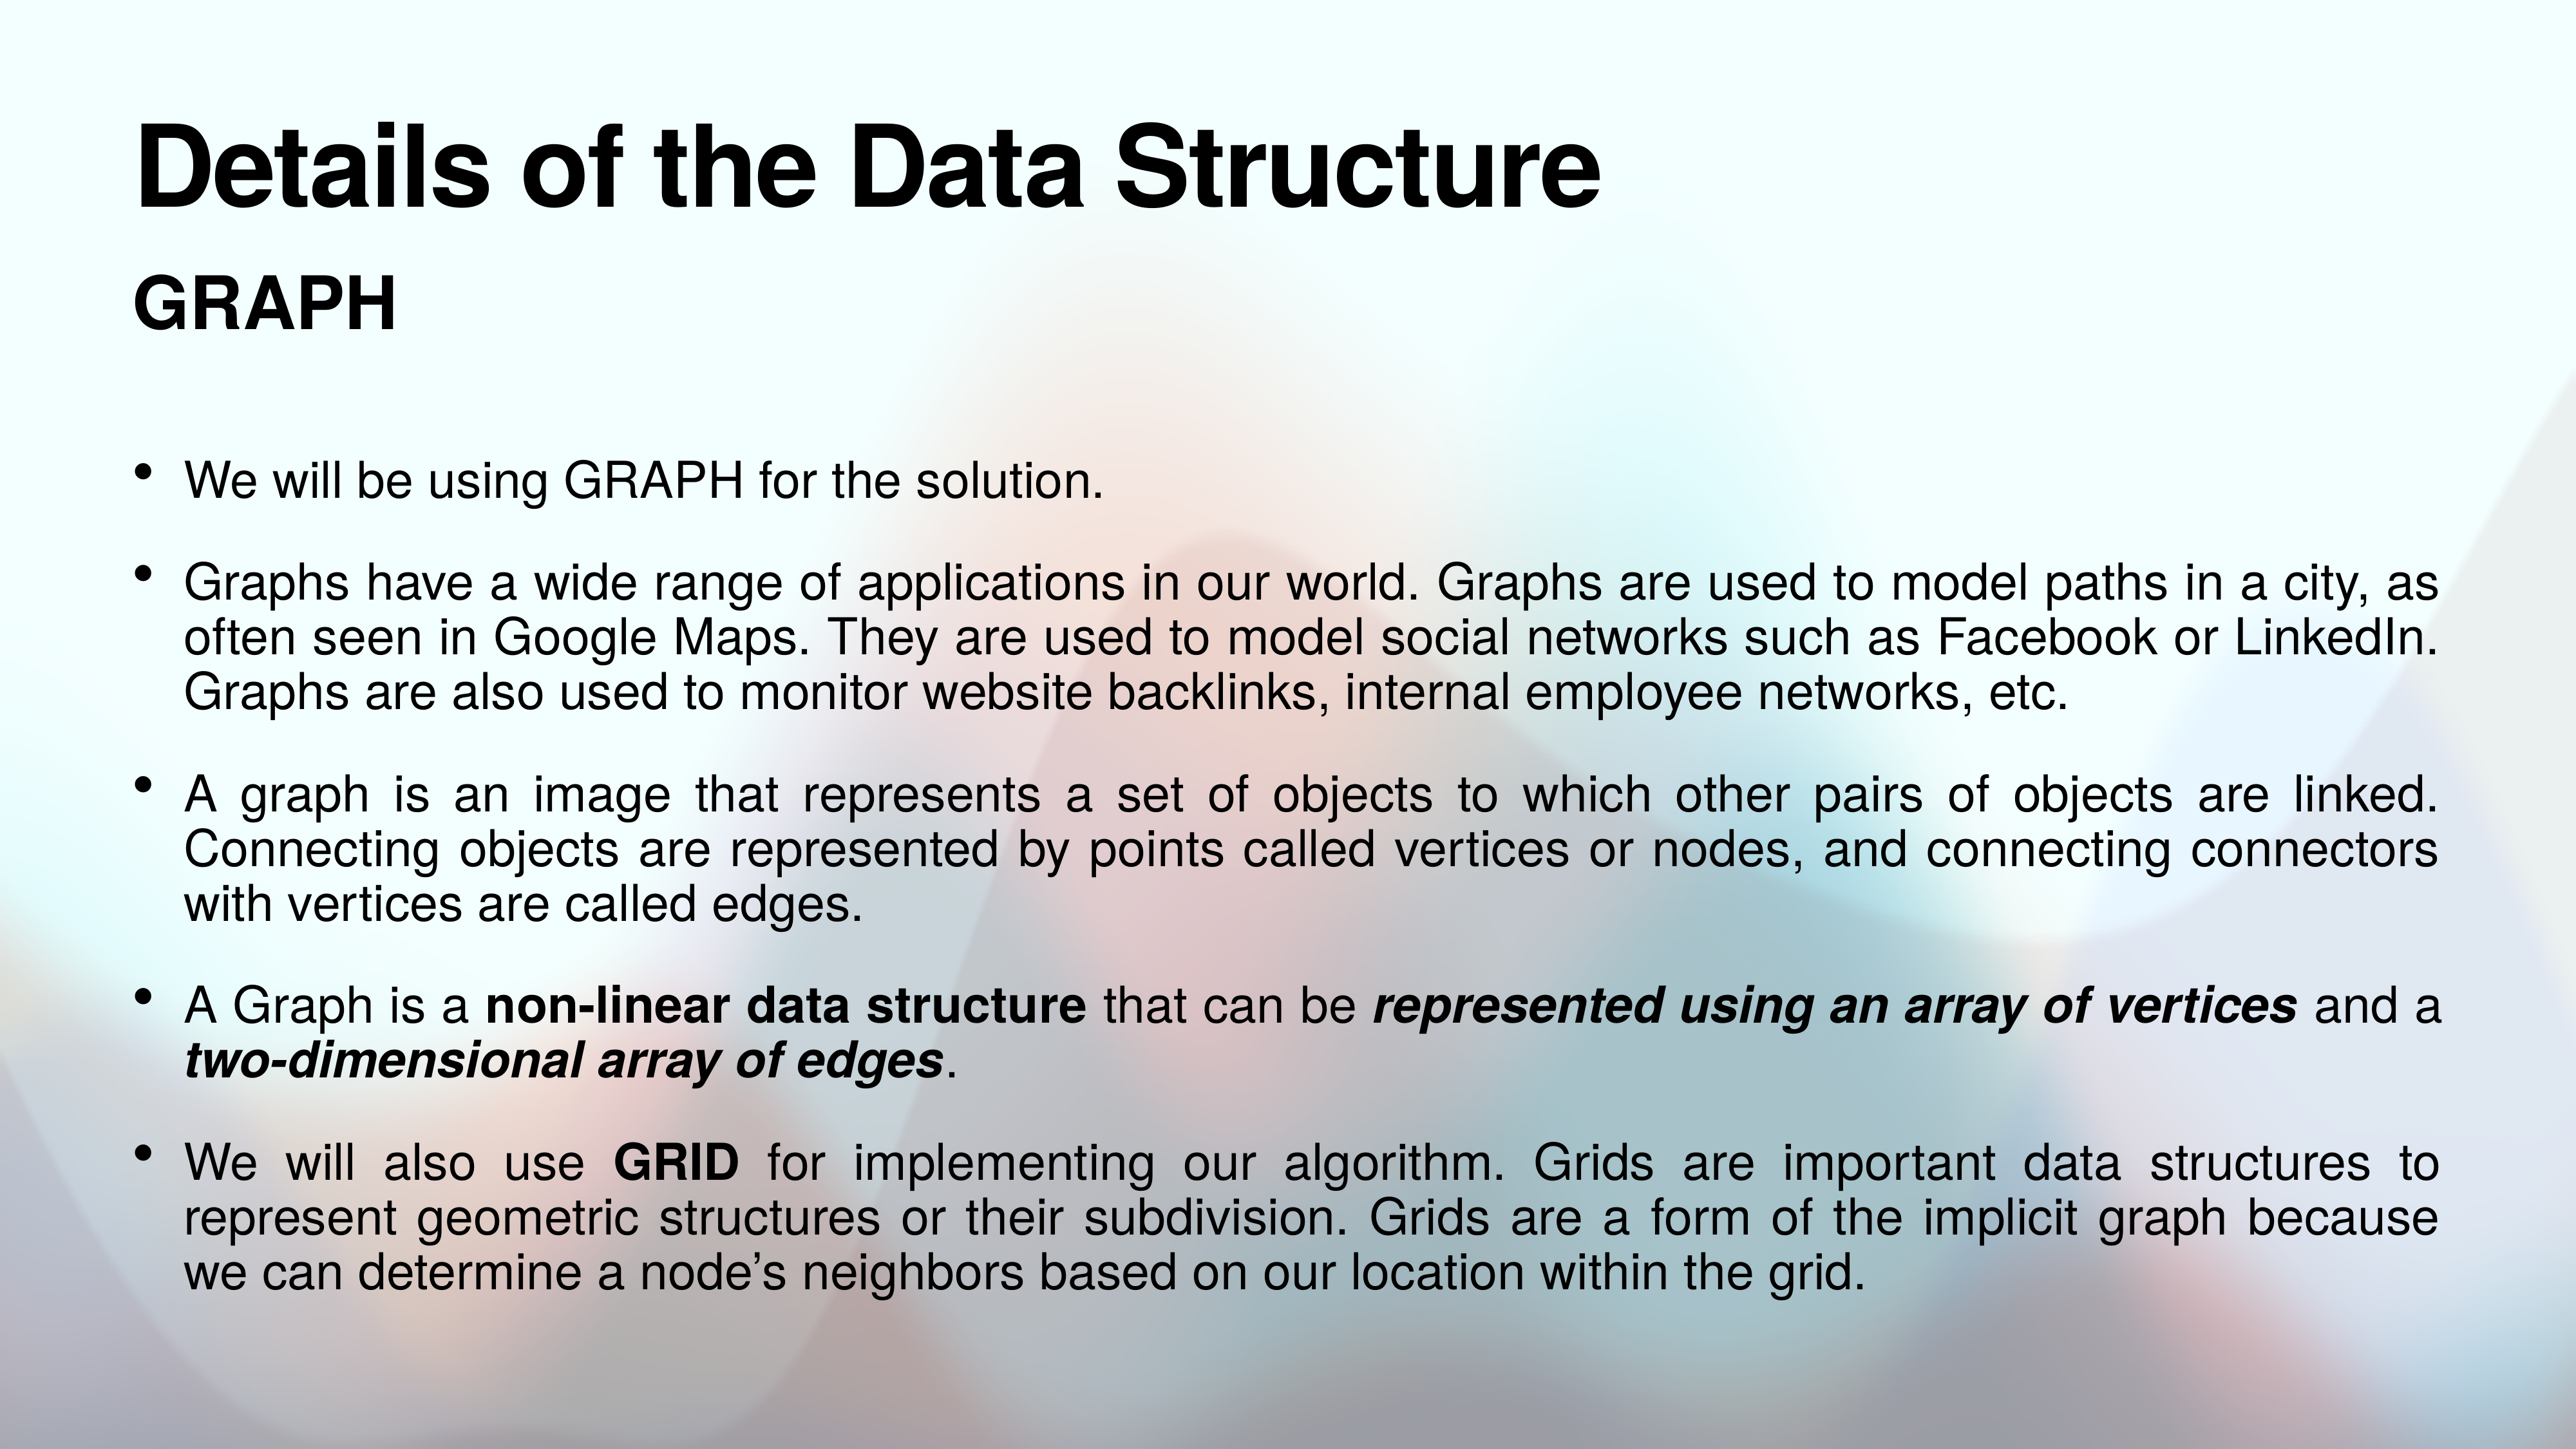

# Details of the Data Structure
GRAPH
We will be using GRAPH for the solution.
Graphs have a wide range of applications in our world. Graphs are used to model paths in a city, as often seen in Google Maps. They are used to model social networks such as Facebook or LinkedIn. Graphs are also used to monitor website backlinks, internal employee networks, etc.
A graph is an image that represents a set of objects to which other pairs of objects are linked. Connecting objects are represented by points called vertices or nodes, and connecting connectors with vertices are called edges.
A Graph is a non-linear data structure that can be represented using an array of vertices and a two-dimensional array of edges.
We will also use GRID for implementing our algorithm. Grids are important data structures to represent geometric structures or their subdivision. Grids are a form of the implicit graph because we can determine a node’s neighbors based on our location within the grid.